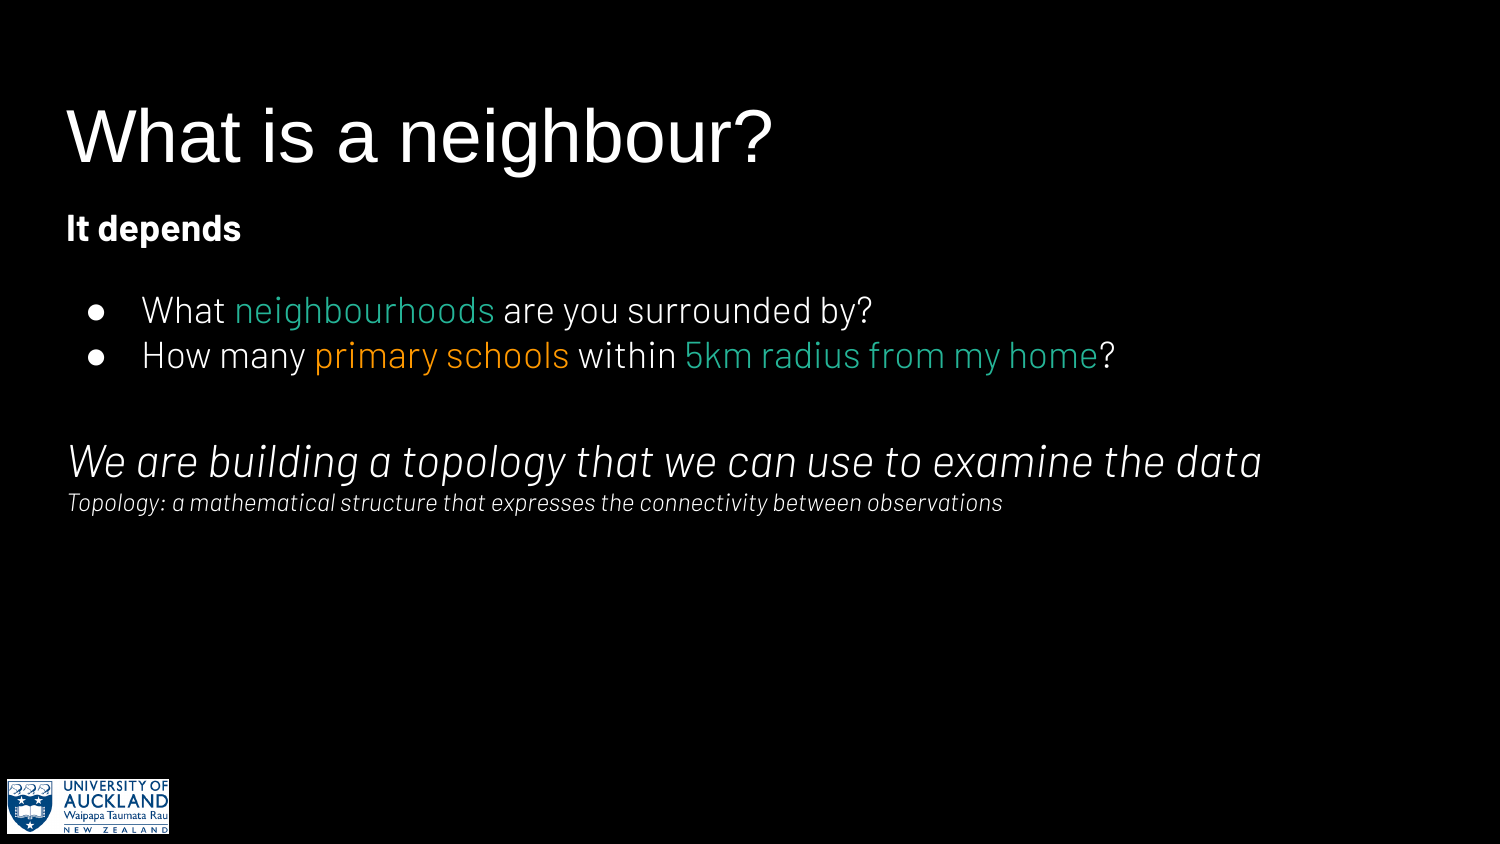

# What is a neighbour?
It depends

What neighbourhoods are you surrounded by?
How many primary schools within 5km radius from my home?

We are building a topology that we can use to examine the data
Topology: a mathematical structure that expresses the connectivity between observations